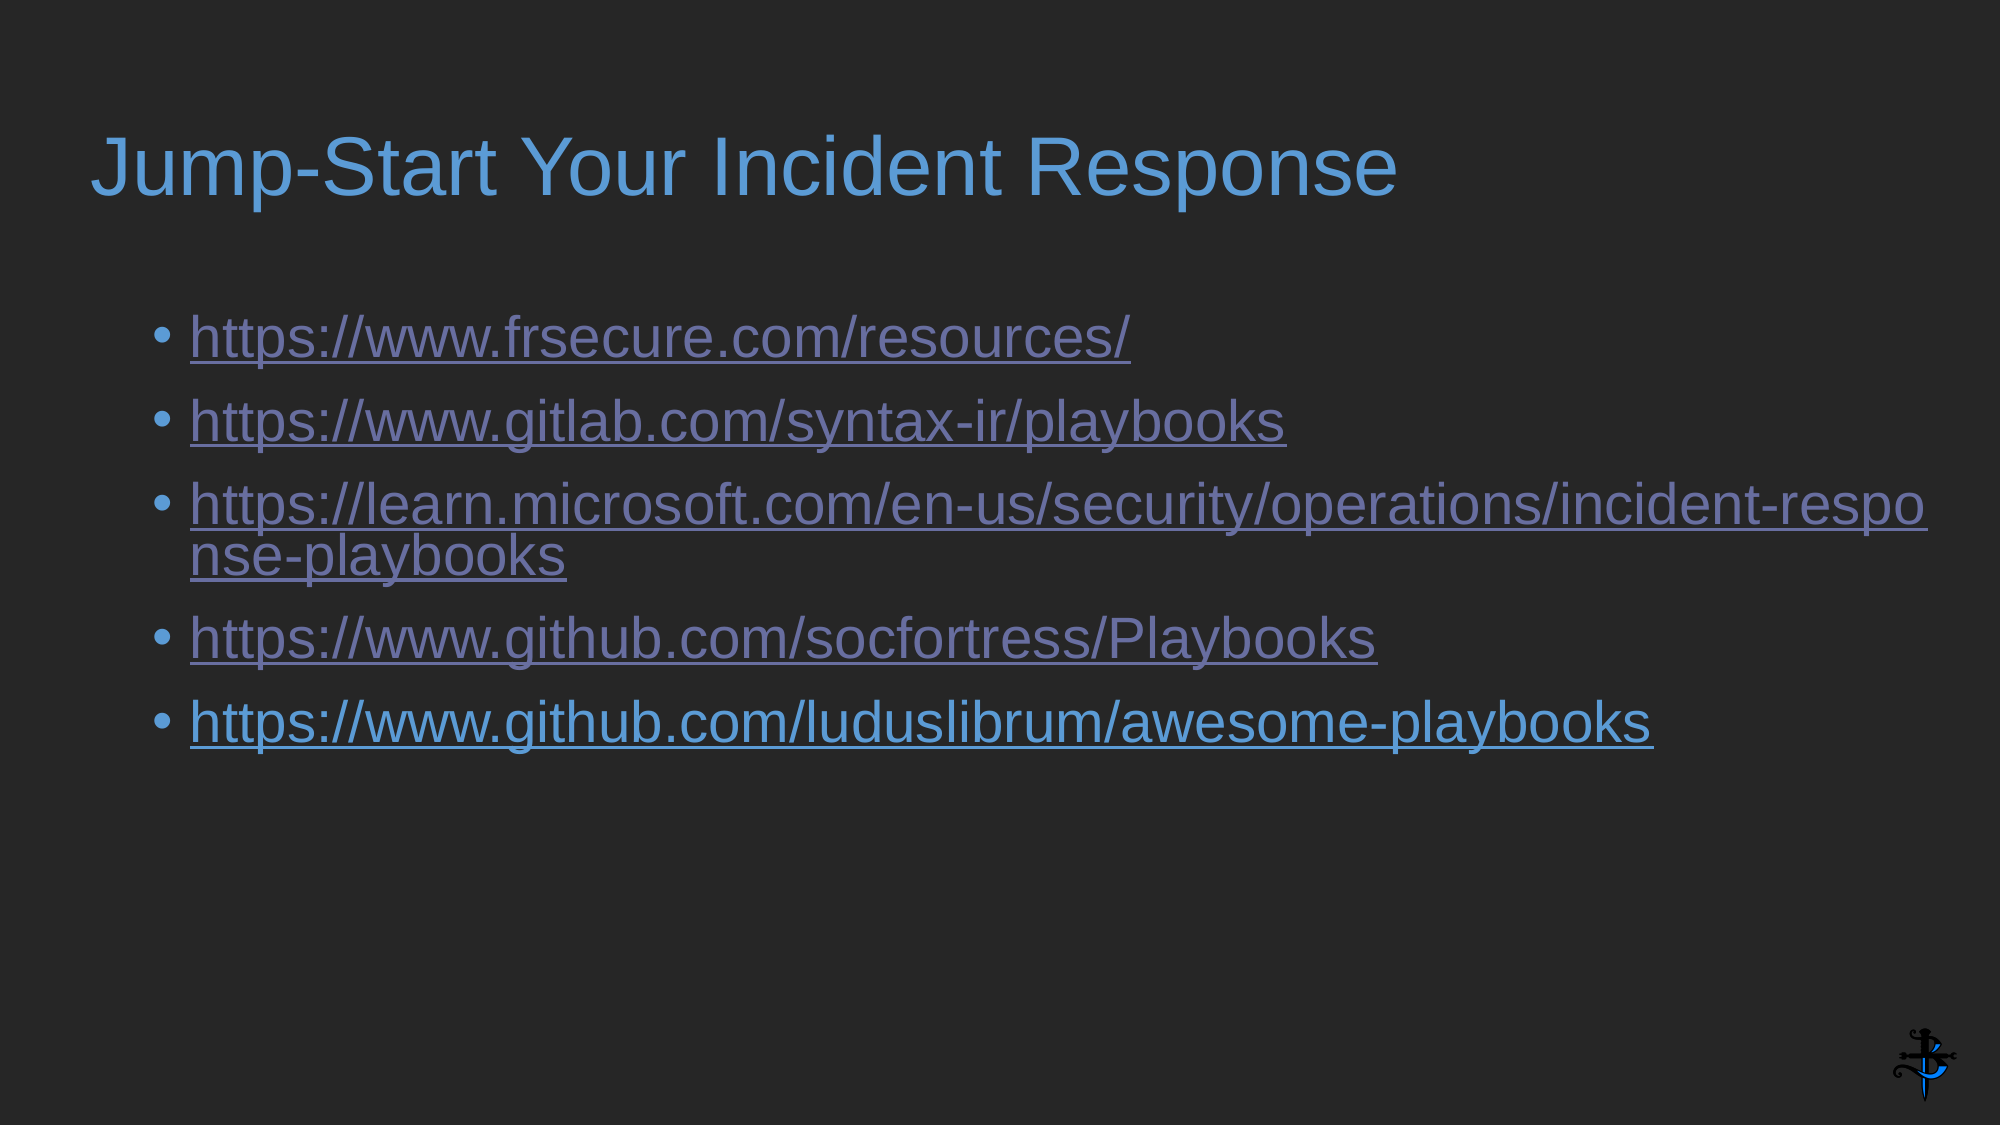

# Jump-Start Your Incident Response
https://www.frsecure.com/resources/
https://www.gitlab.com/syntax-ir/playbooks
https://learn.microsoft.com/en-us/security/operations/incident-response-playbooks
https://www.github.com/socfortress/Playbooks
https://www.github.com/luduslibrum/awesome-playbooks